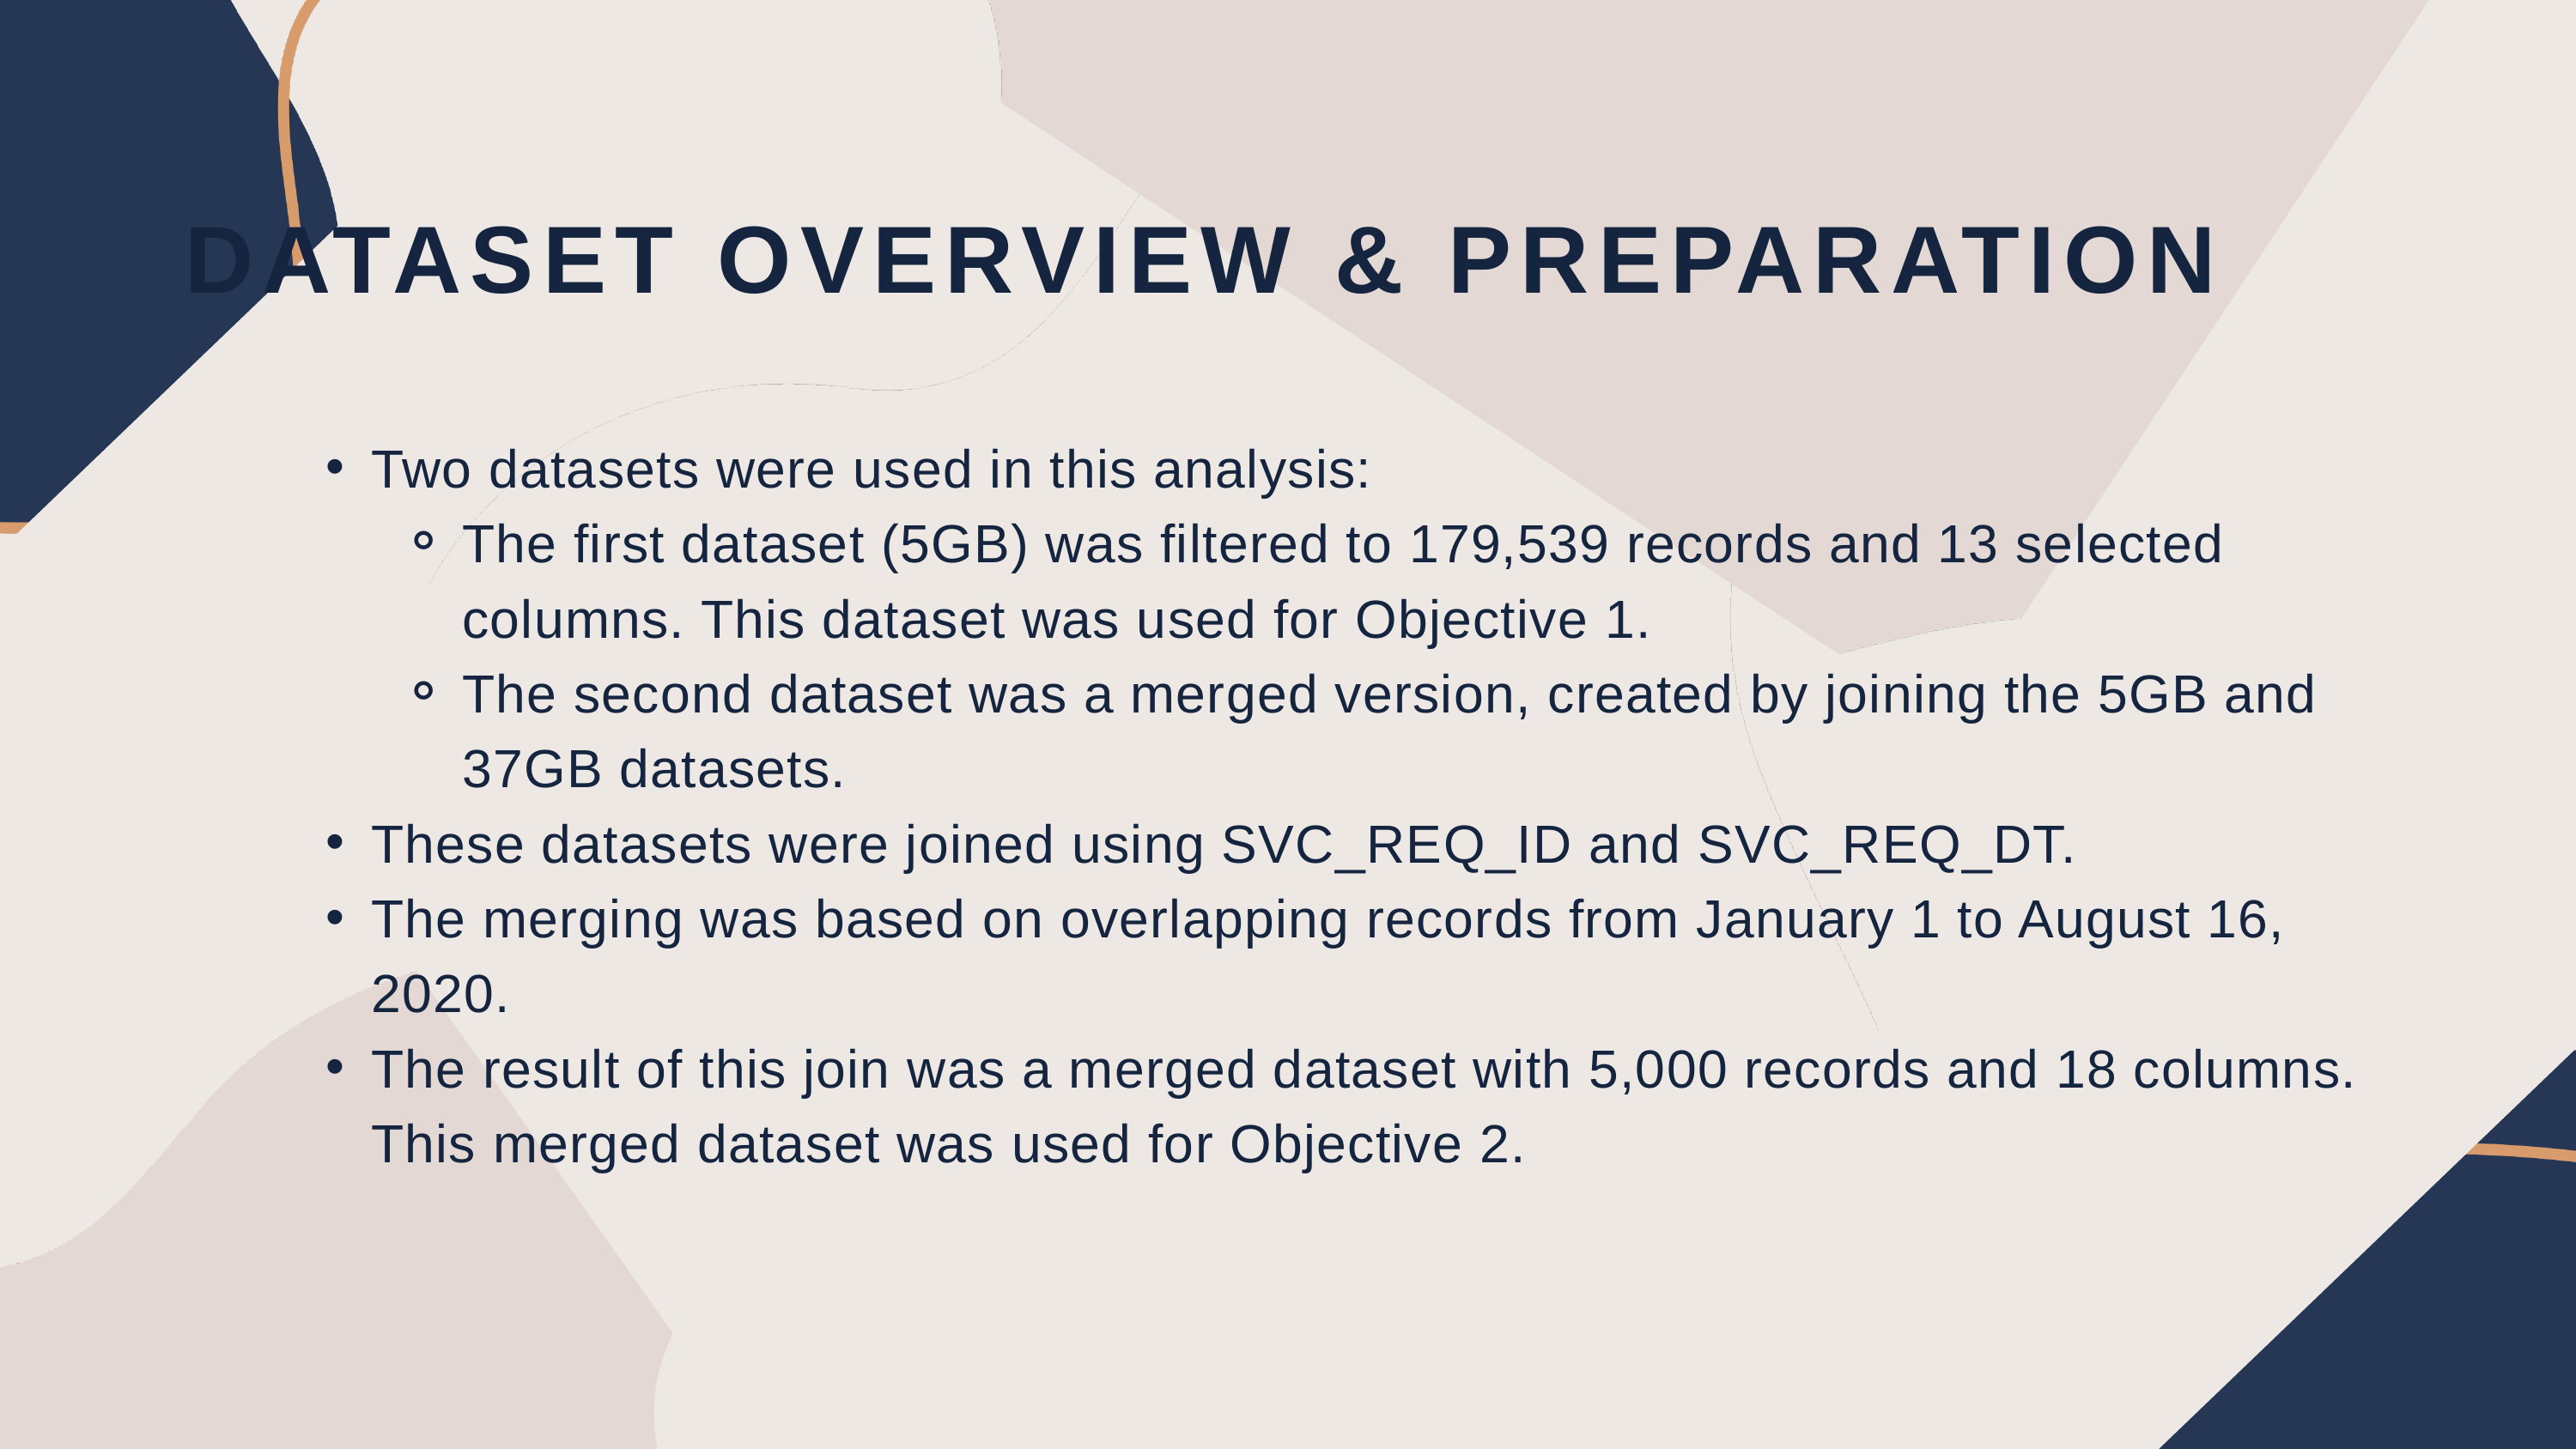

DATASET OVERVIEW & PREPARATION
Two datasets were used in this analysis:
The first dataset (5GB) was filtered to 179,539 records and 13 selected columns. This dataset was used for Objective 1.
The second dataset was a merged version, created by joining the 5GB and 37GB datasets.
These datasets were joined using SVC_REQ_ID and SVC_REQ_DT.
The merging was based on overlapping records from January 1 to August 16, 2020.
The result of this join was a merged dataset with 5,000 records and 18 columns. This merged dataset was used for Objective 2.